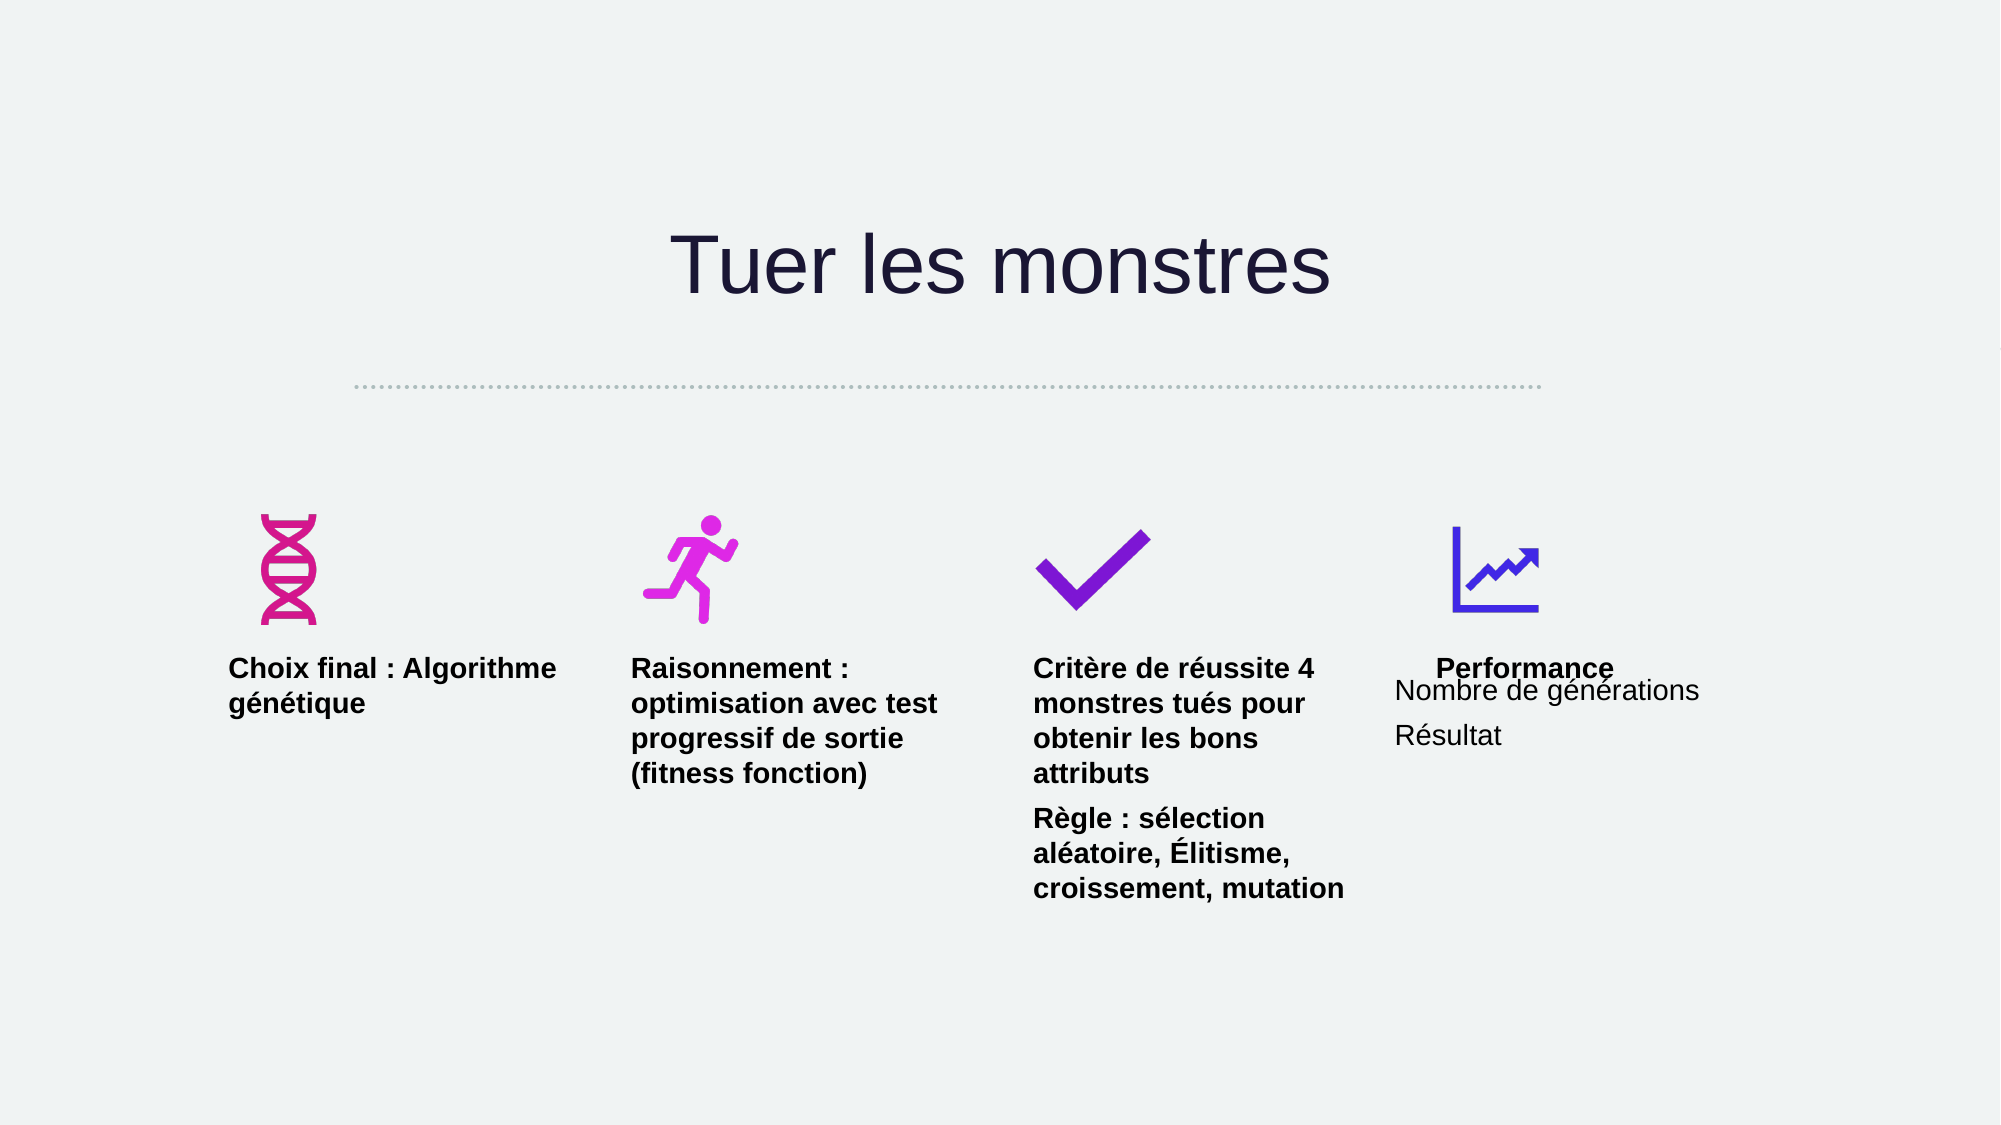

# Tuer les monstres
Choix final : Algorithme génétique
Raisonnement : optimisation avec test progressif de sortie (fitness fonction)
Critère de réussite 4 monstres tués pour obtenir les bons attributs
Règle : sélection aléatoire, Élitisme, croissement, mutation
Performance
Nombre de générations
Résultat